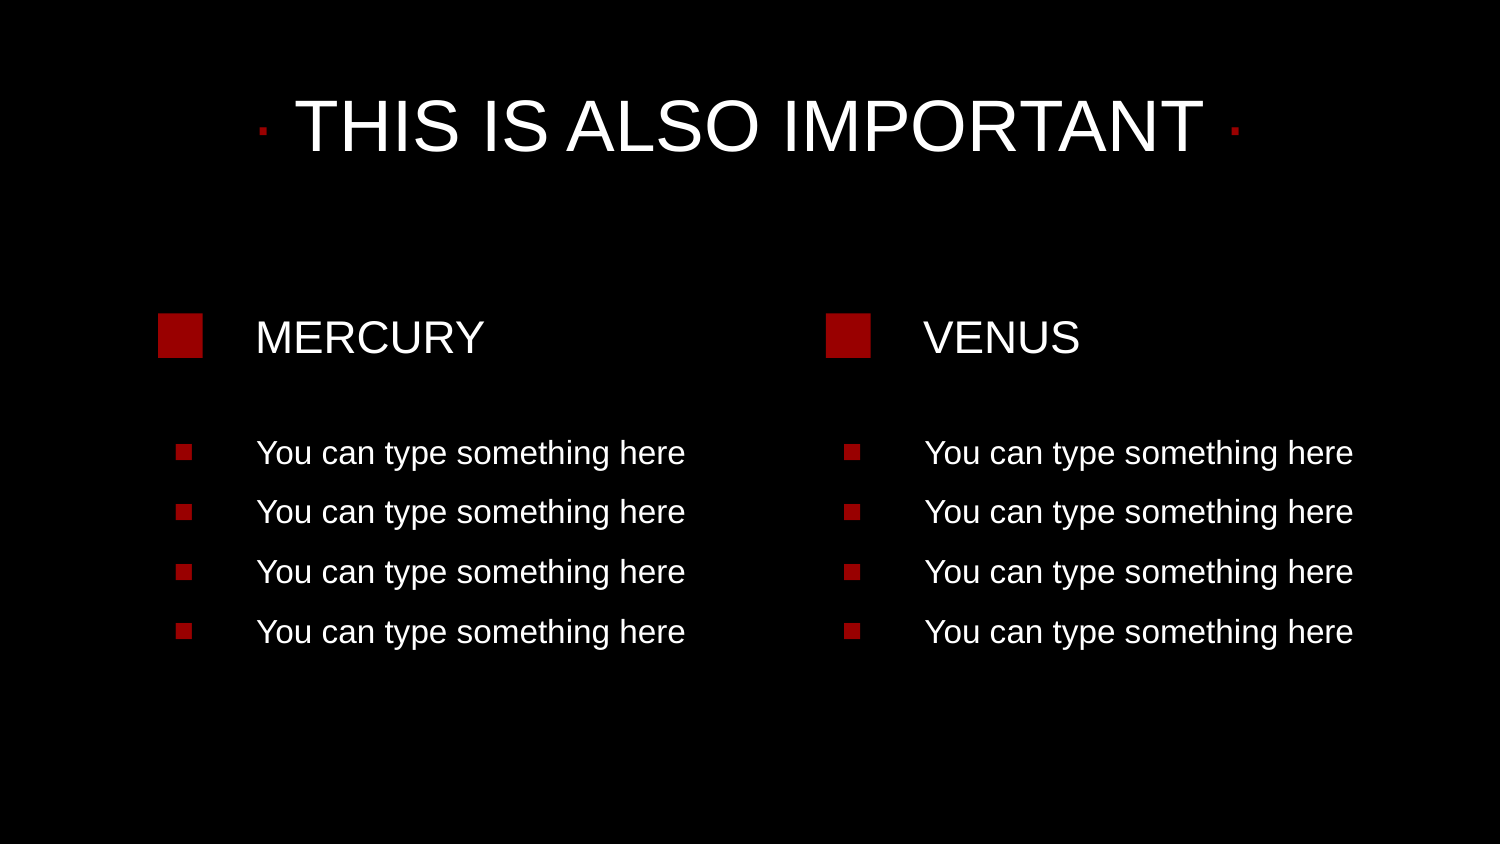

# · THIS IS ALSO IMPORTANT ·
MERCURY
VENUS

You can type something here
You can type something here
You can type something here
You can type something here
You can type something here
You can type something here
You can type something here
You can type something here